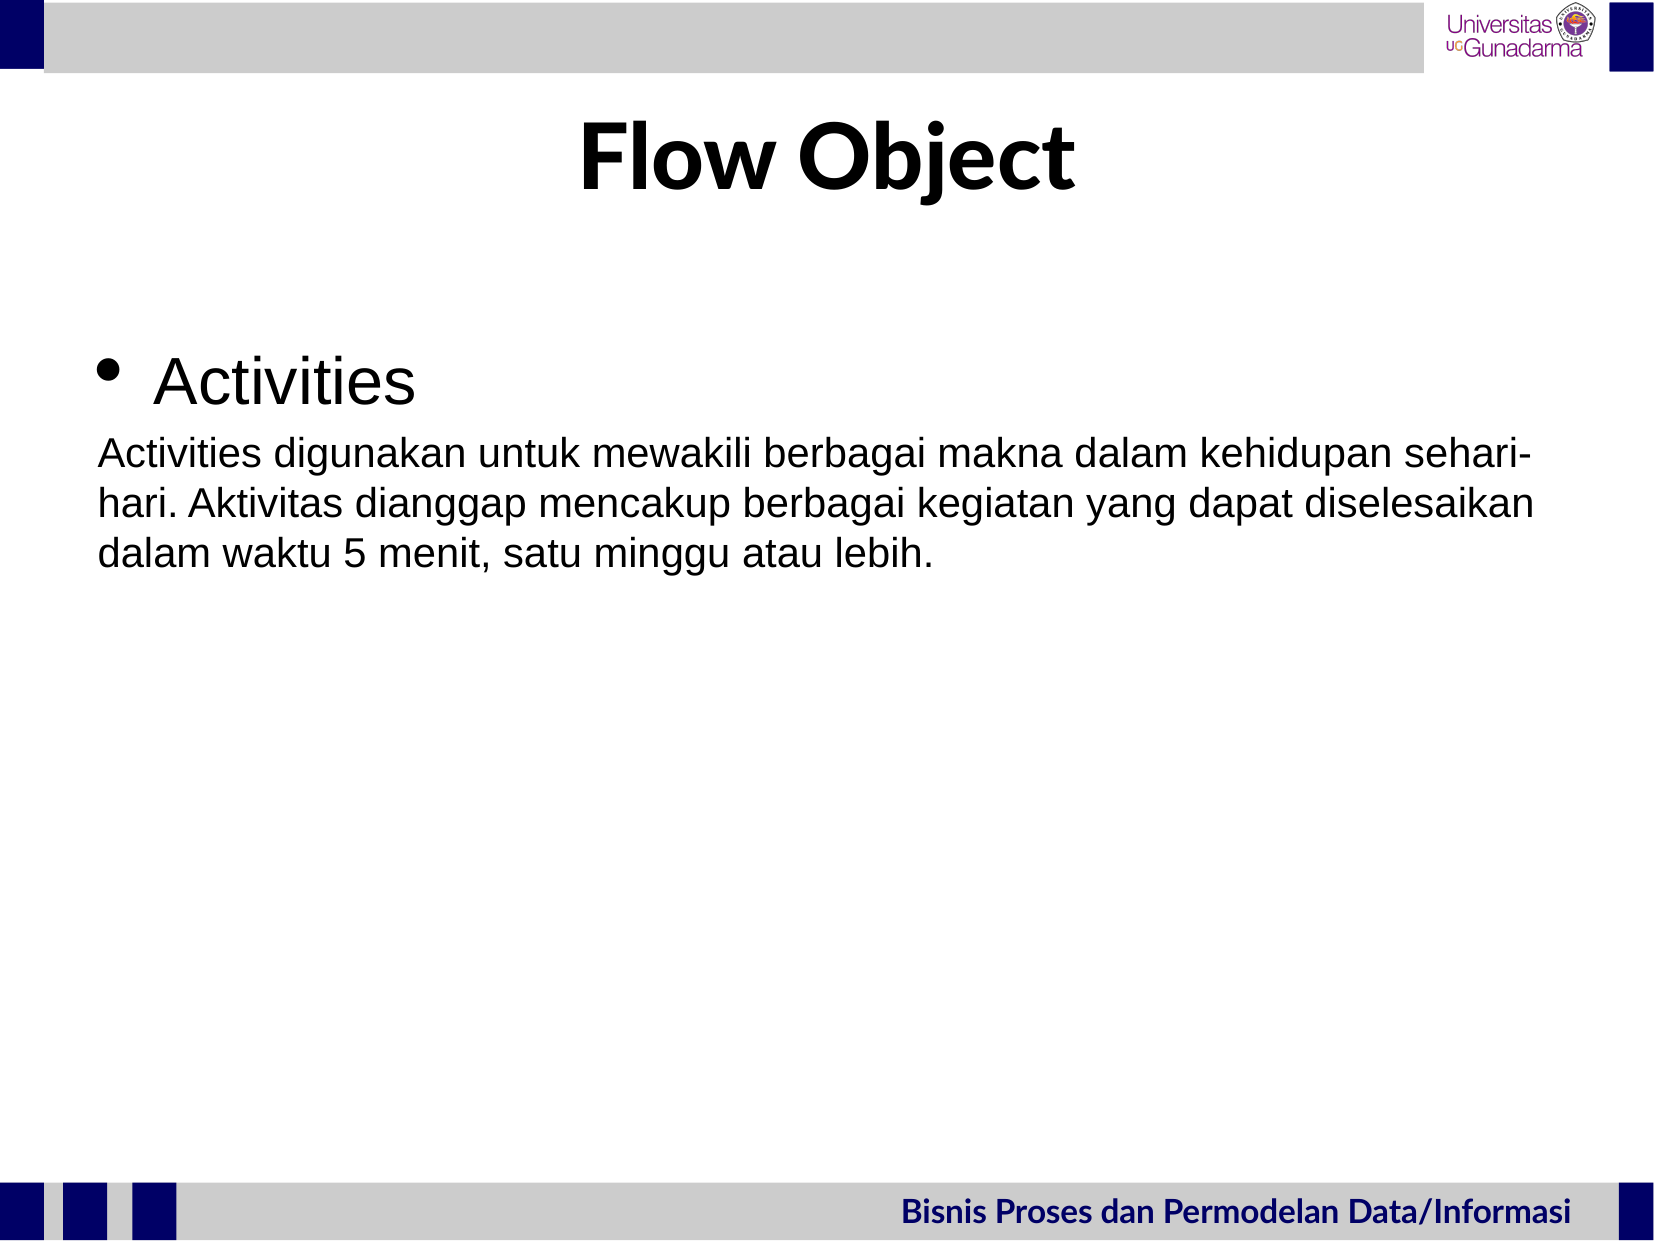

Flow Object
Activities
Activities digunakan untuk mewakili berbagai makna dalam kehidupan sehari-hari. Aktivitas dianggap mencakup berbagai kegiatan yang dapat diselesaikan dalam waktu 5 menit, satu minggu atau lebih.